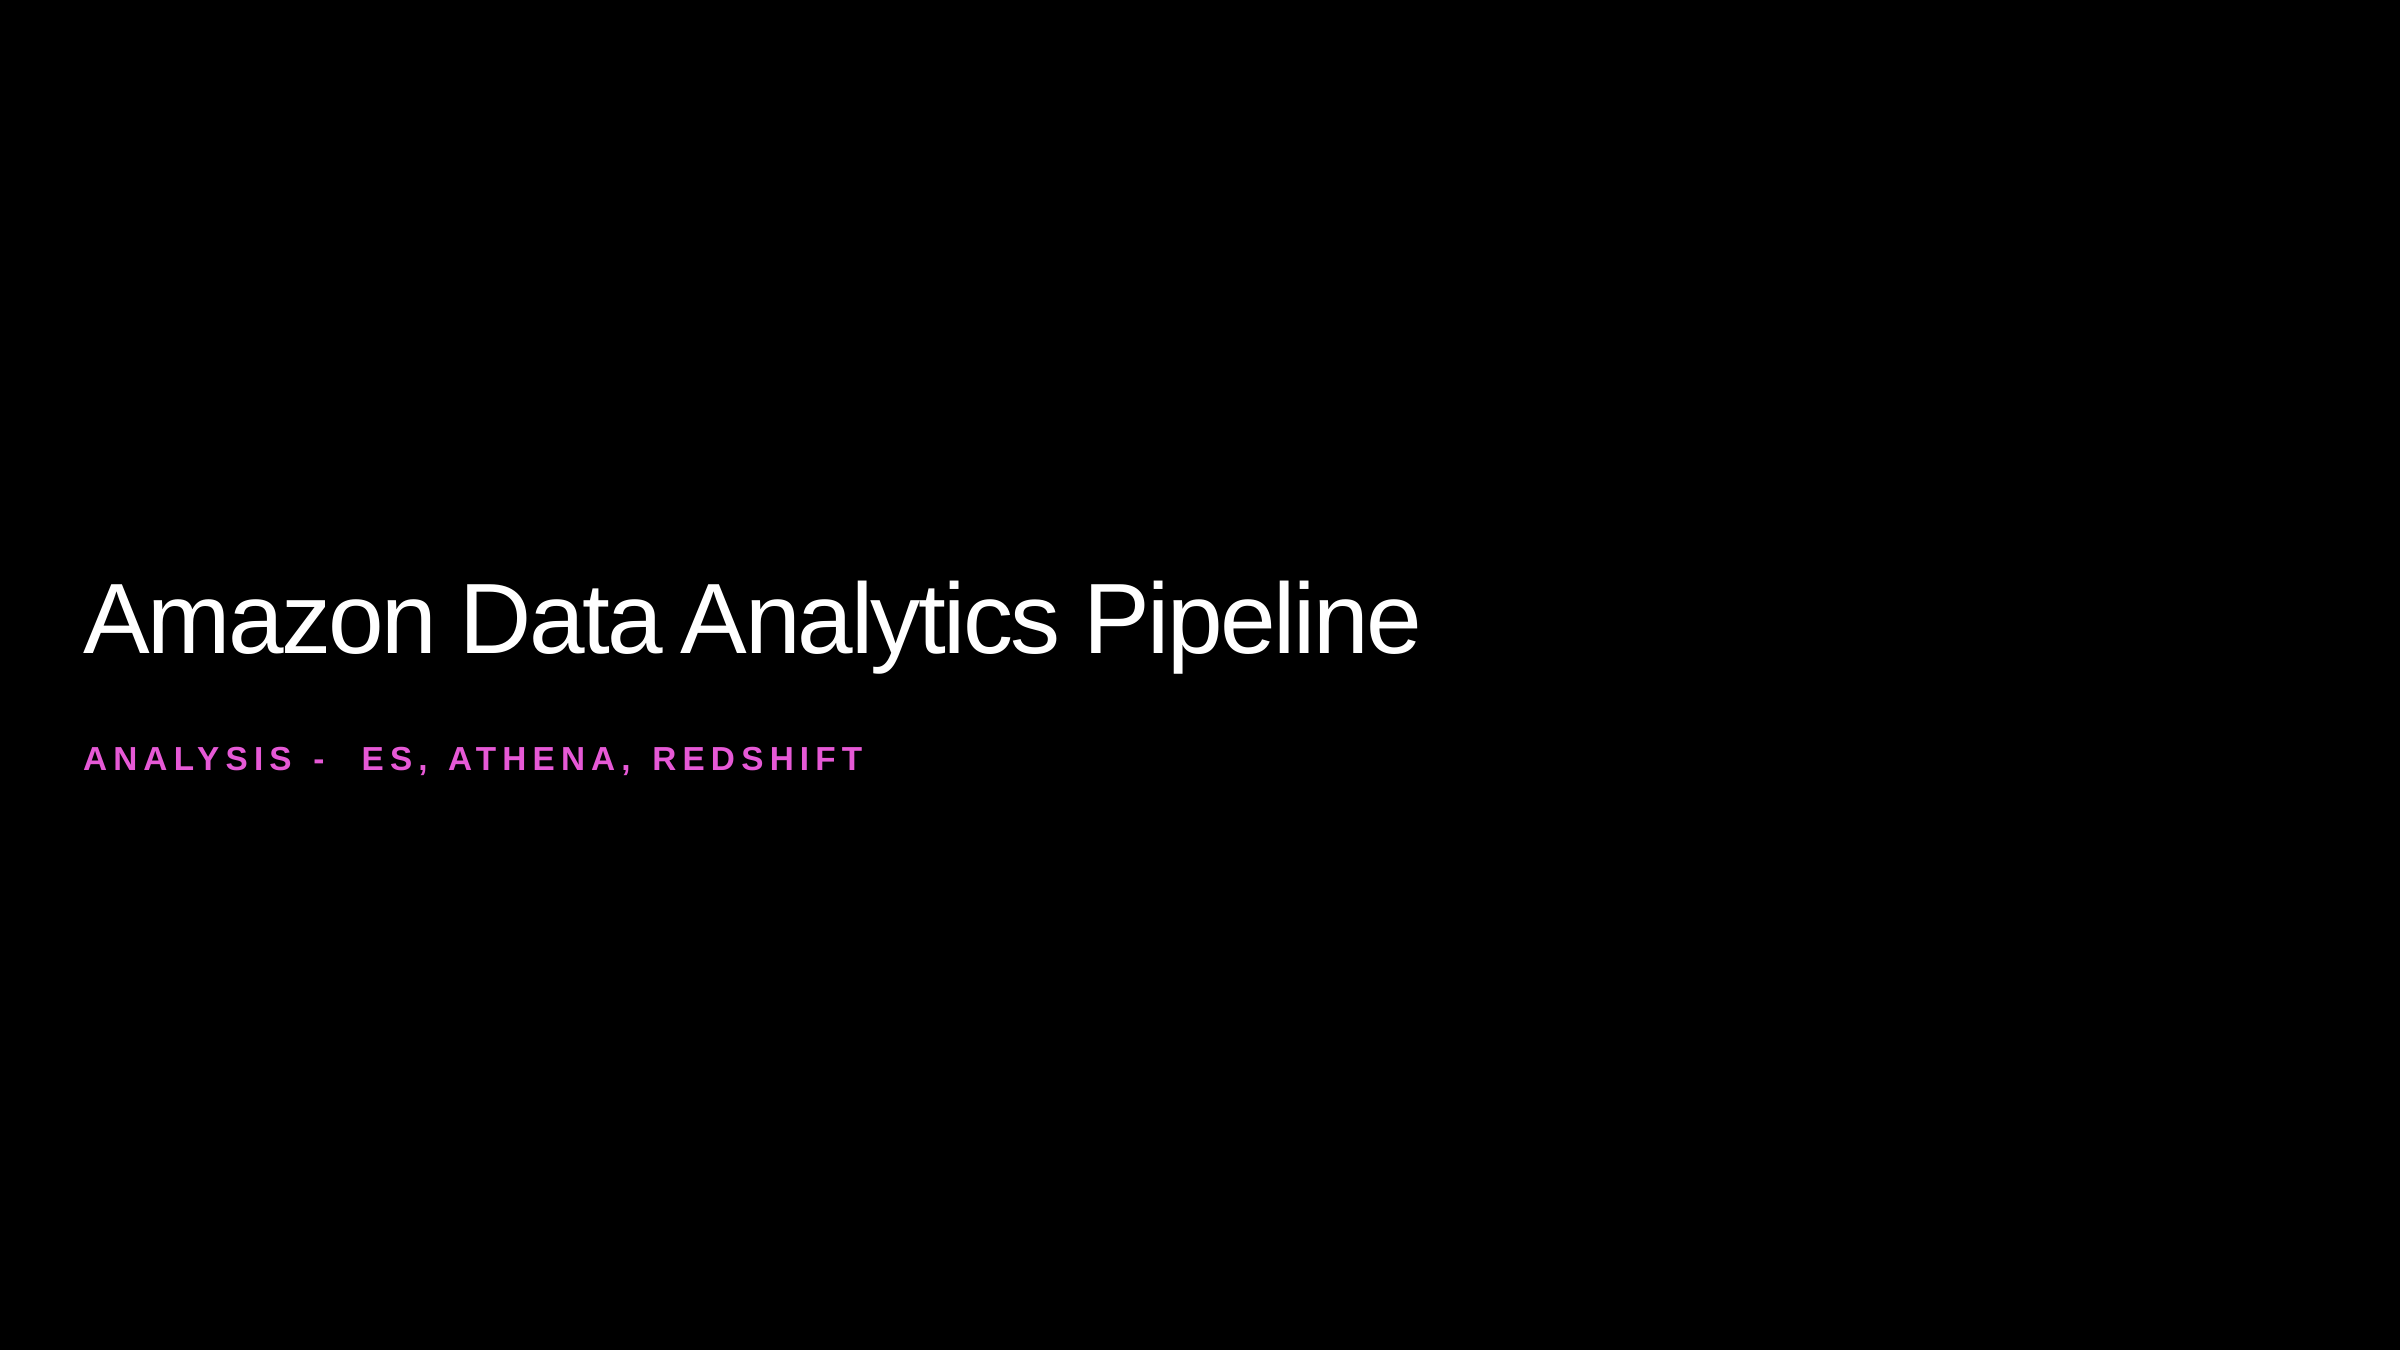

# Amazon Data Analytics Pipeline
Analysis -  ES, Athena, Redshift